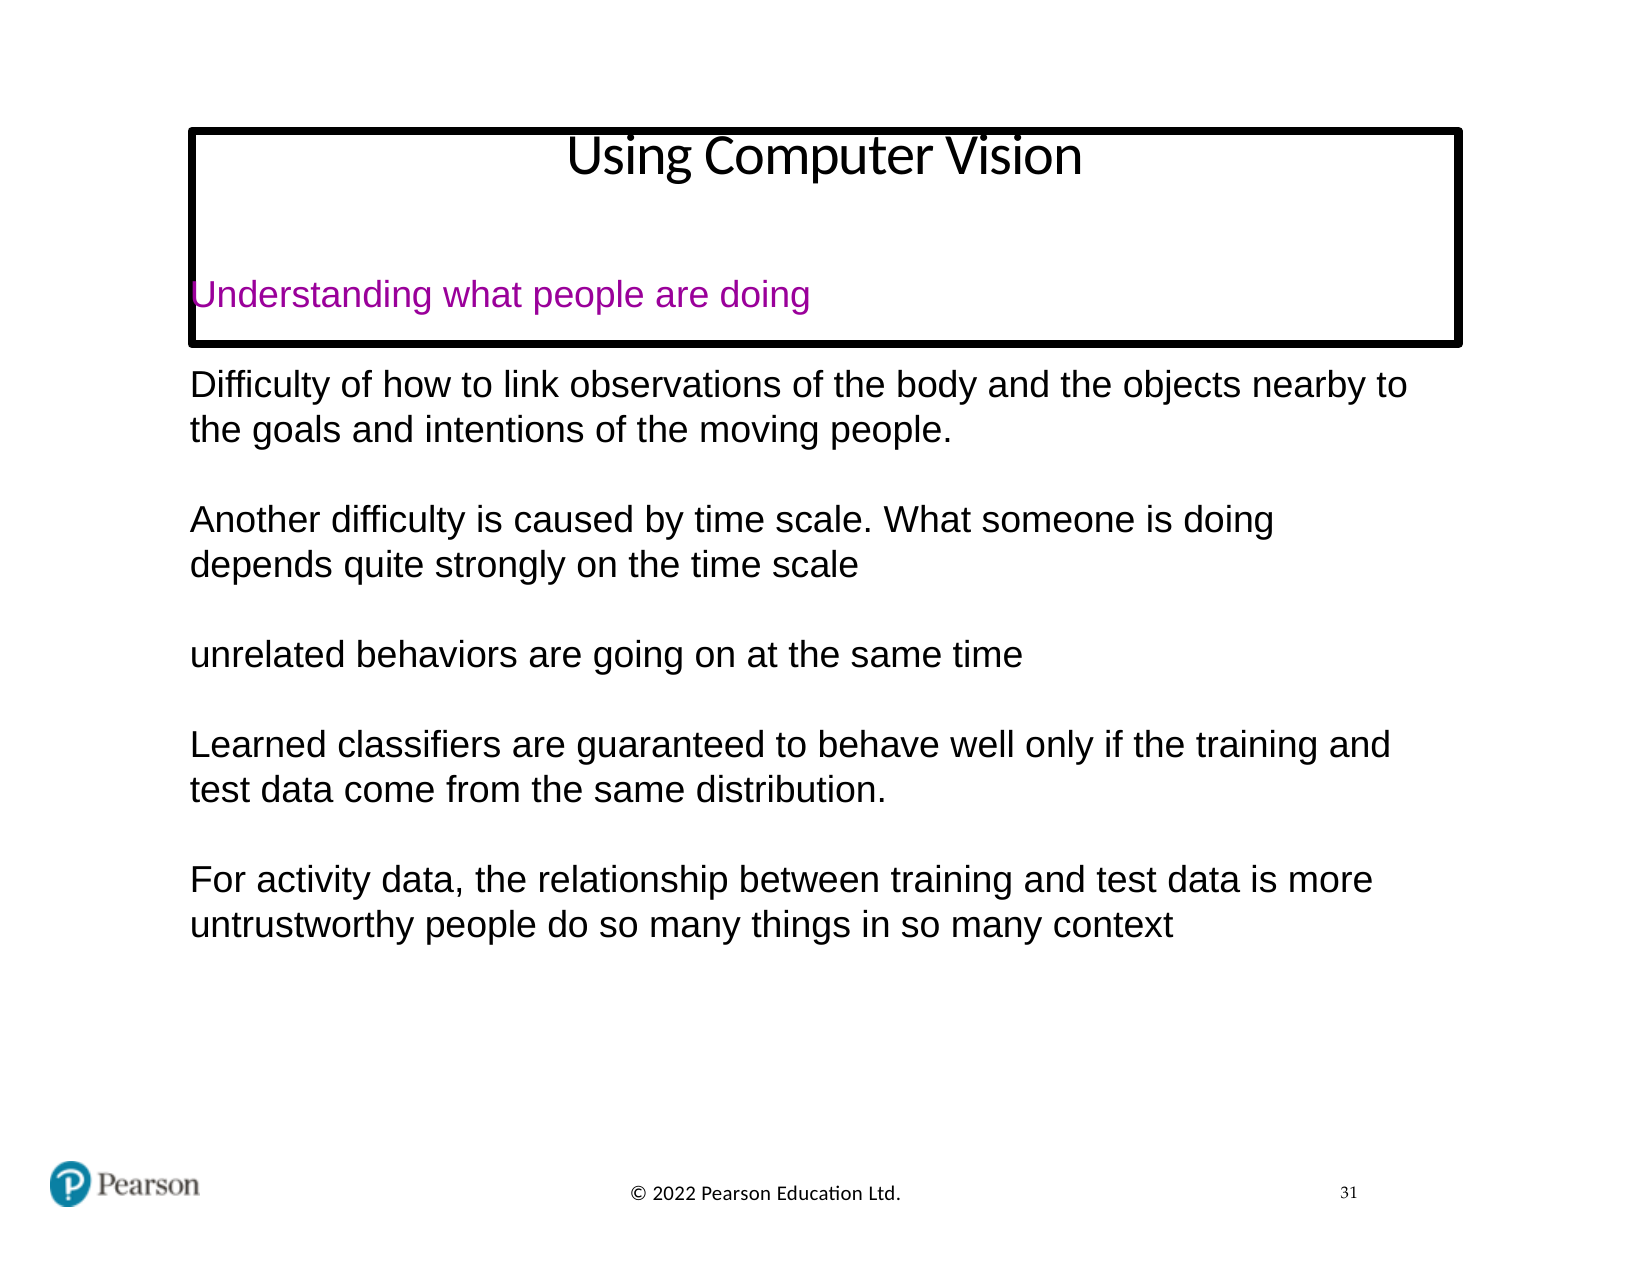

# Using Computer Vision
Understanding what people are doing

Difficulty of how to link observations of the body and the objects nearby to the goals and intentions of the moving people.

Another difficulty is caused by time scale. What someone is doing depends quite strongly on the time scale

unrelated behaviors are going on at the same time

Learned classifiers are guaranteed to behave well only if the training and test data come from the same distribution.

For activity data, the relationship between training and test data is more untrustworthy people do so many things in so many context
31